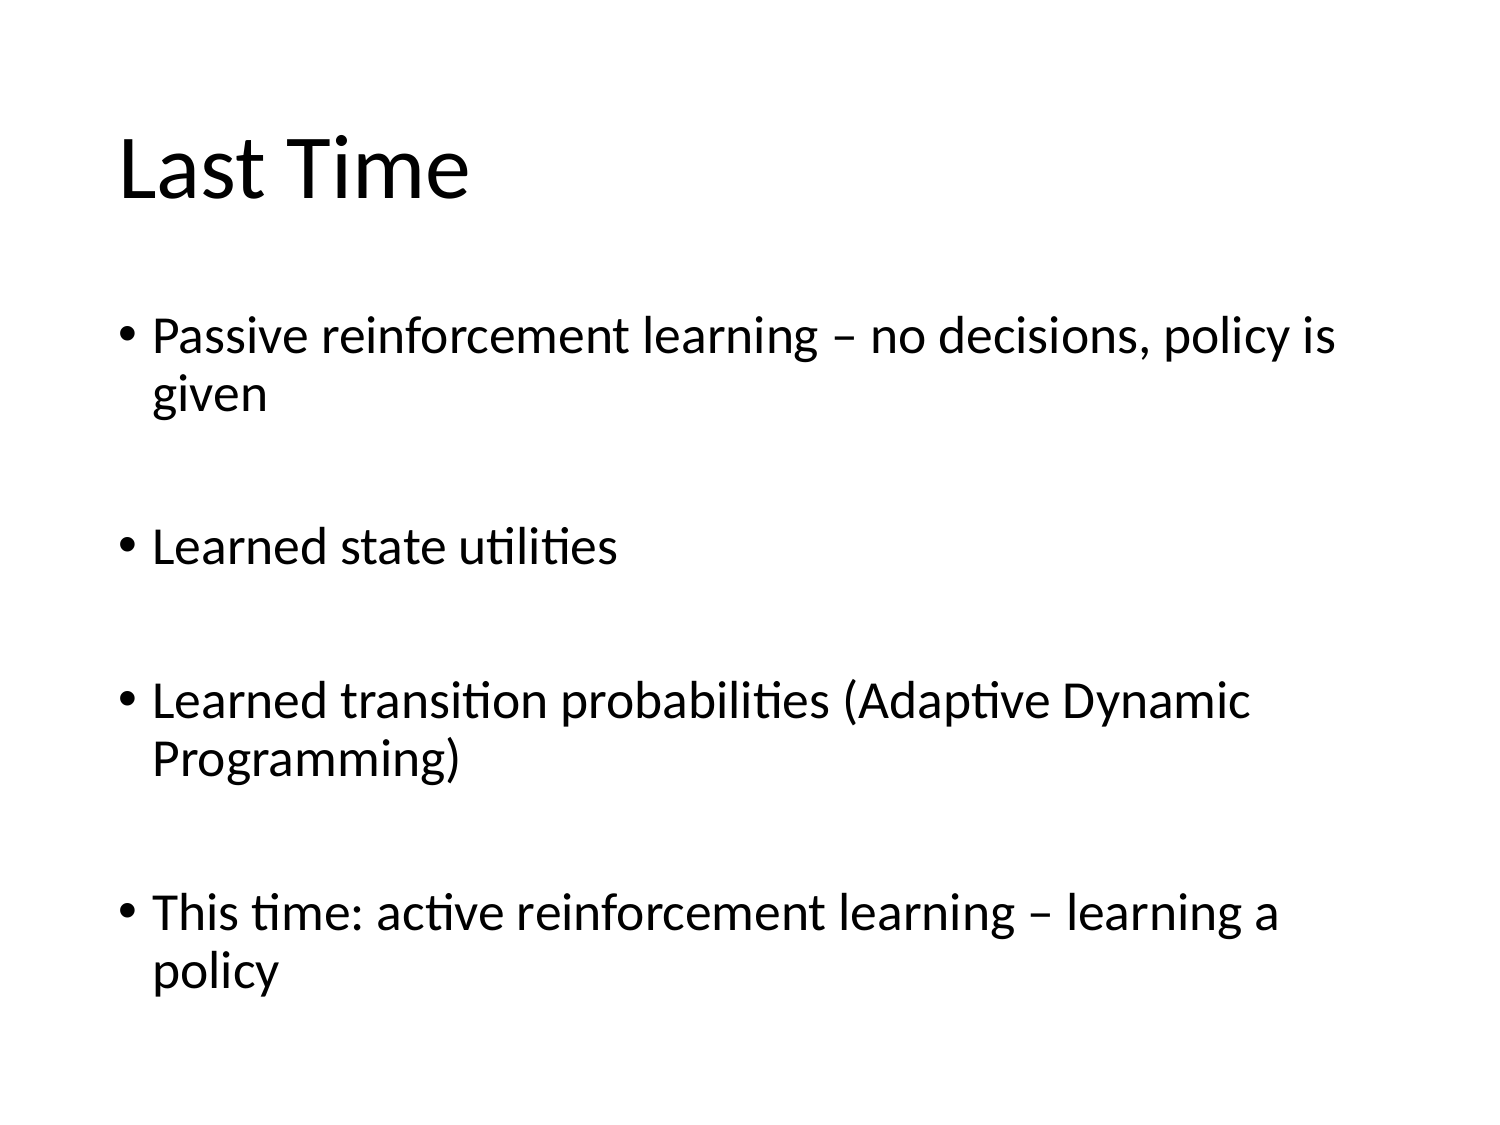

# Last Time
Passive reinforcement learning – no decisions, policy is given

Learned state utilities

Learned transition probabilities (Adaptive Dynamic Programming)

This time: active reinforcement learning – learning a policy